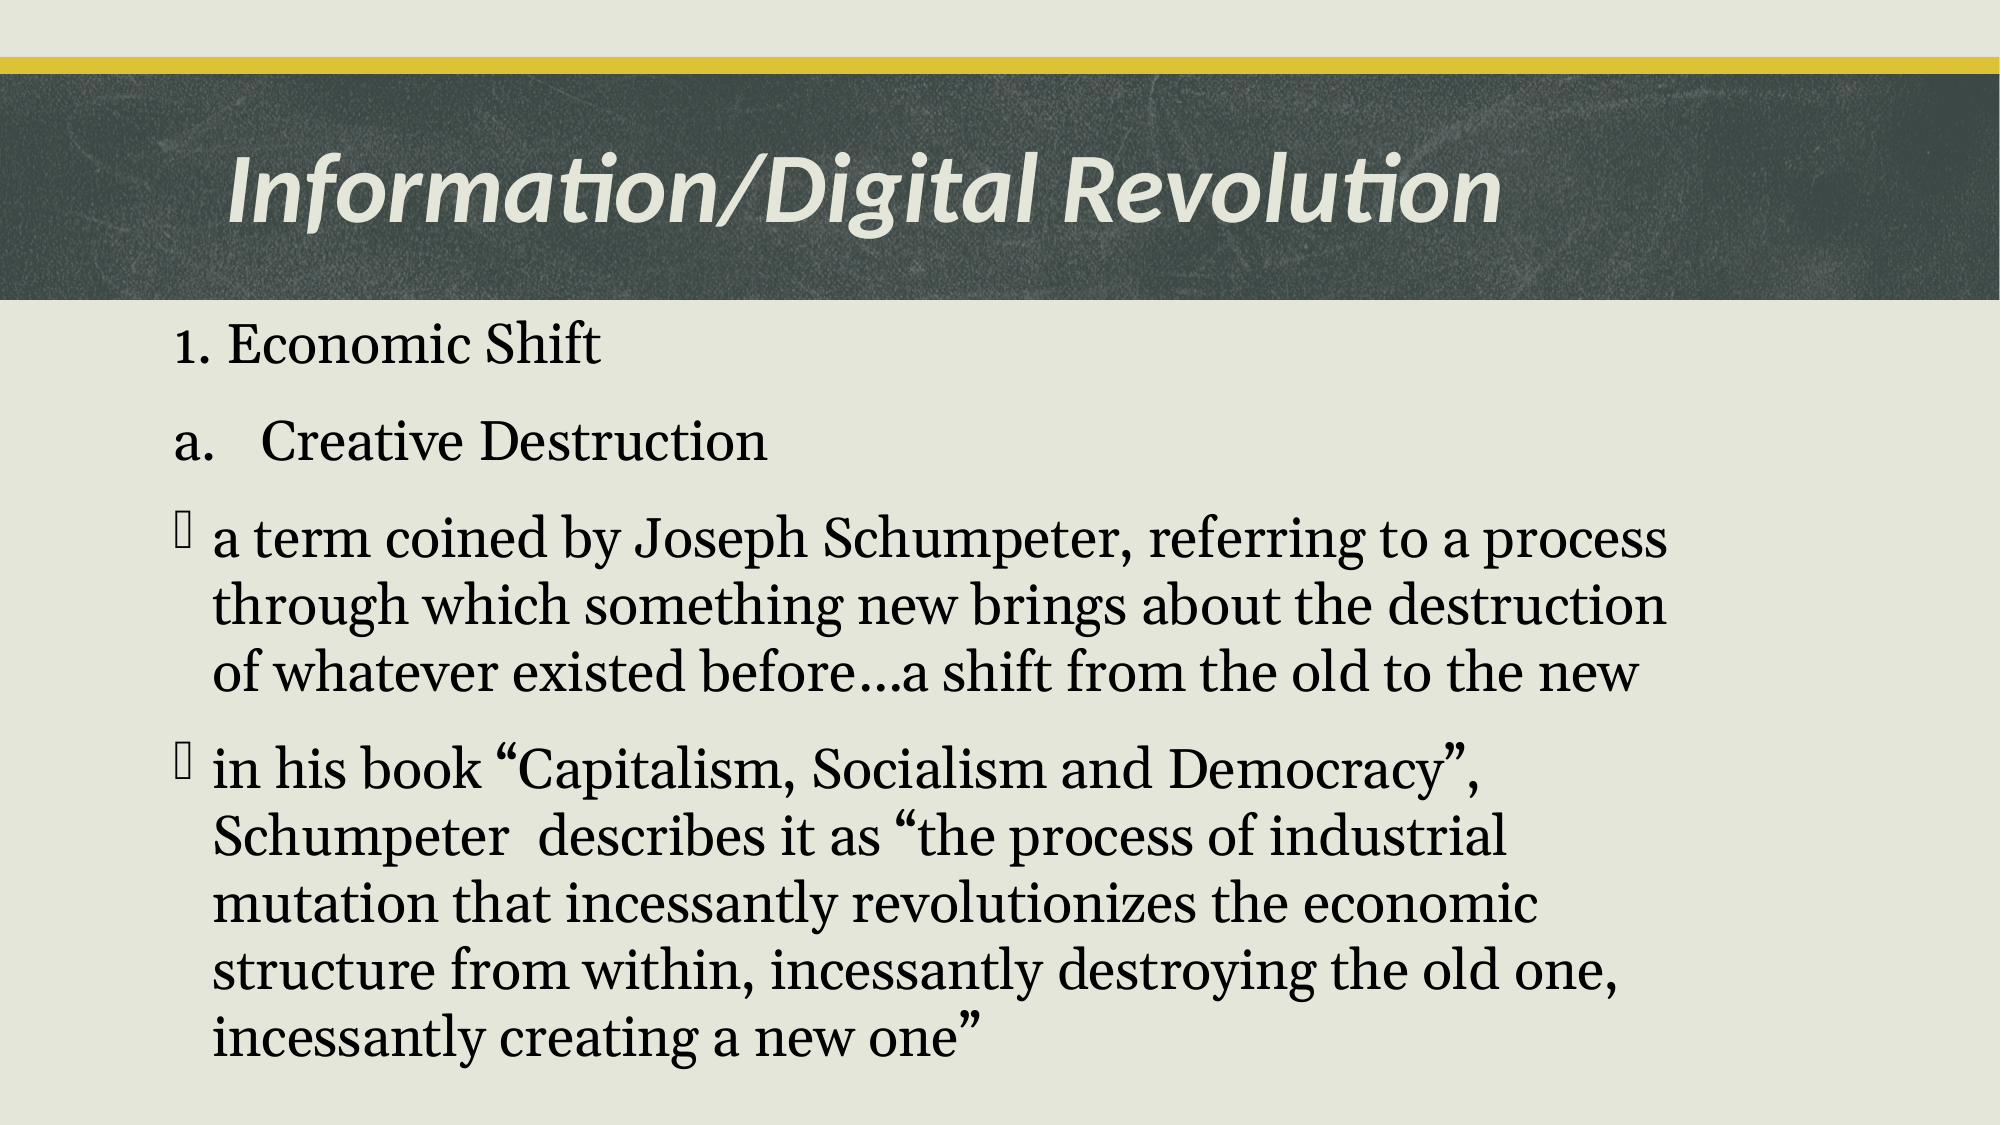

# Information/Digital Revolution
1. Economic Shift
Creative Destruction
a term coined by Joseph Schumpeter, referring to a process through which something new brings about the destruction of whatever existed before…a shift from the old to the new
in his book “Capitalism, Socialism and Democracy”, Schumpeter  describes it as “the process of industrial mutation that incessantly revolutionizes the economic structure from within, incessantly destroying the old one, incessantly creating a new one”